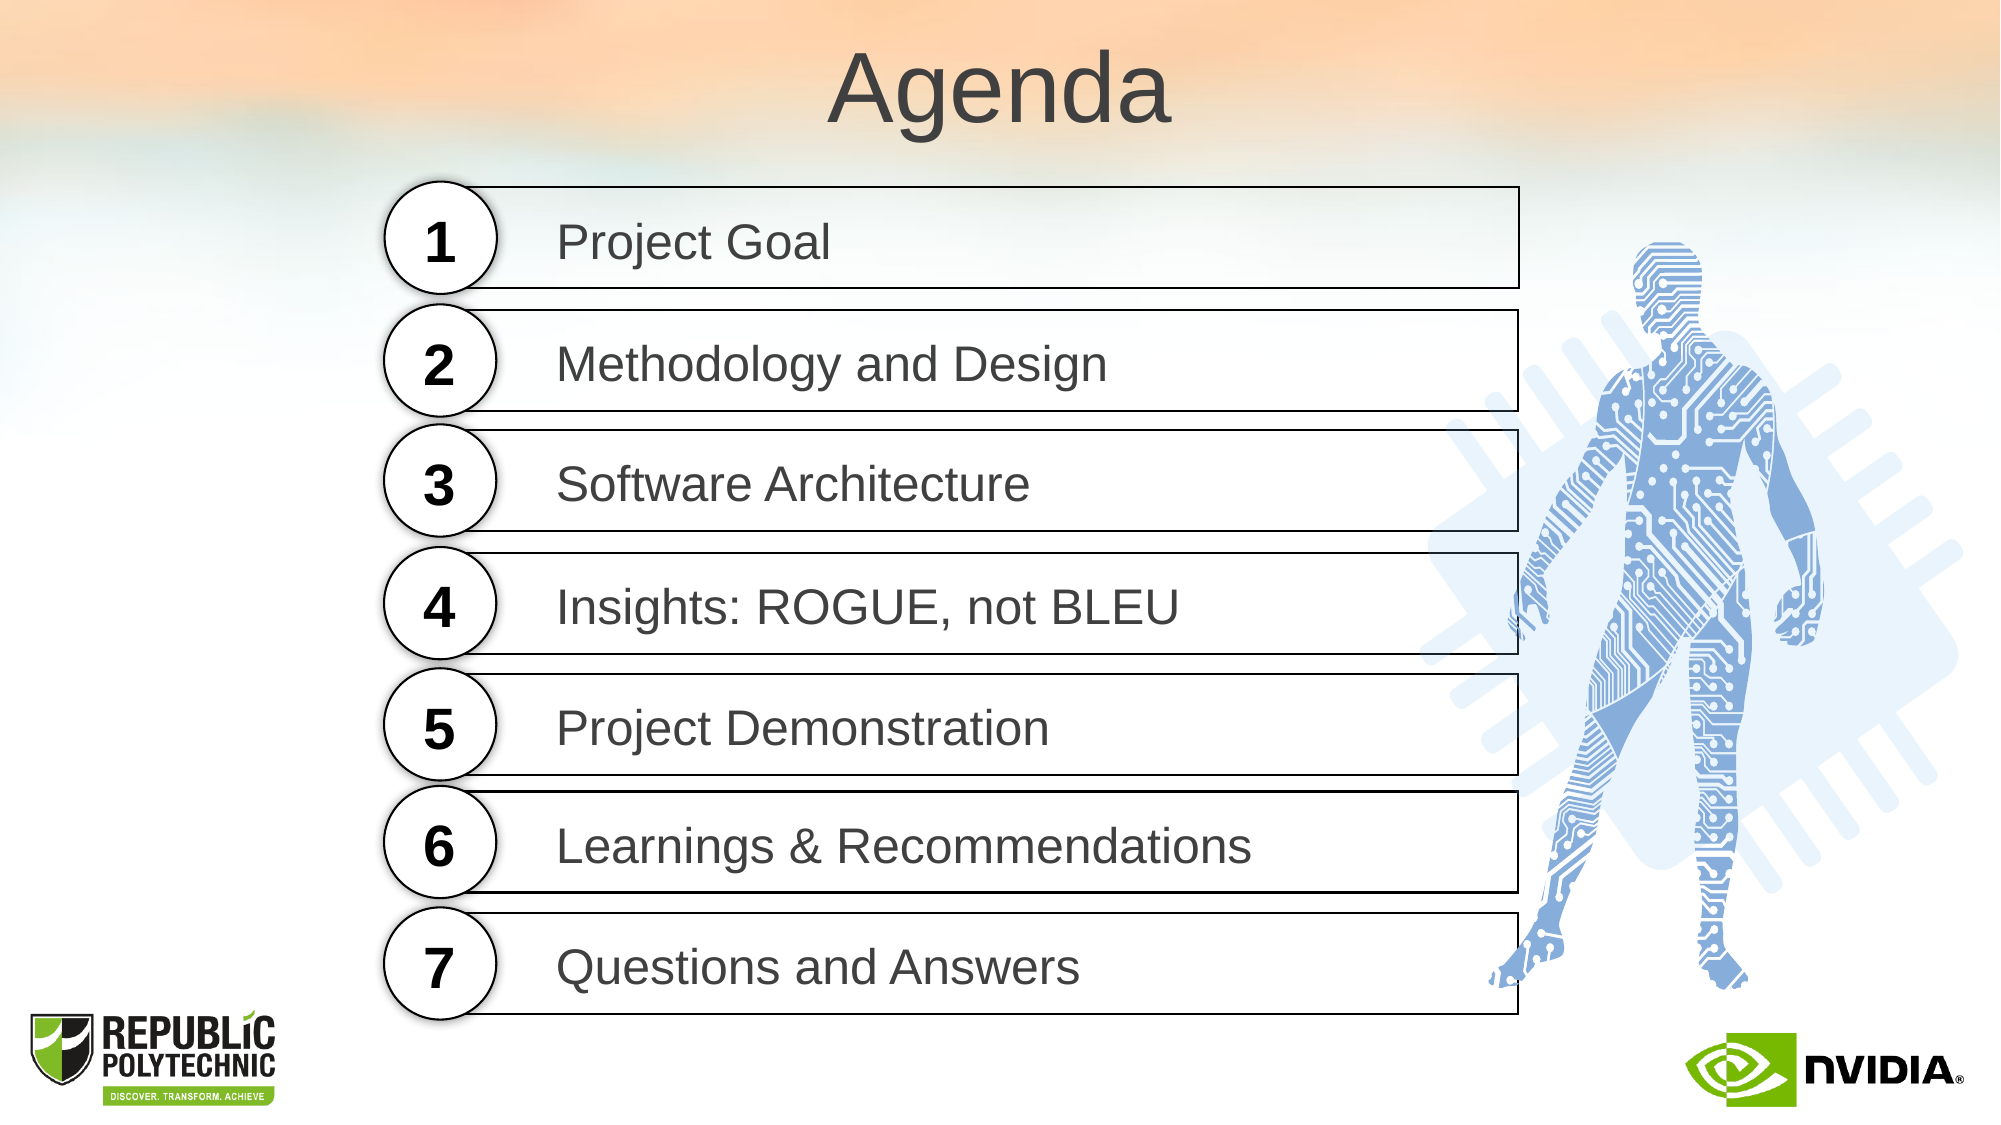

Agenda

1
Project Goal

2
Methodology and Design

3
Software Architecture

4
Insights: ROGUE, not BLEU

5
Project Demonstration

6
Learnings & Recommendations

7
Questions and Answers